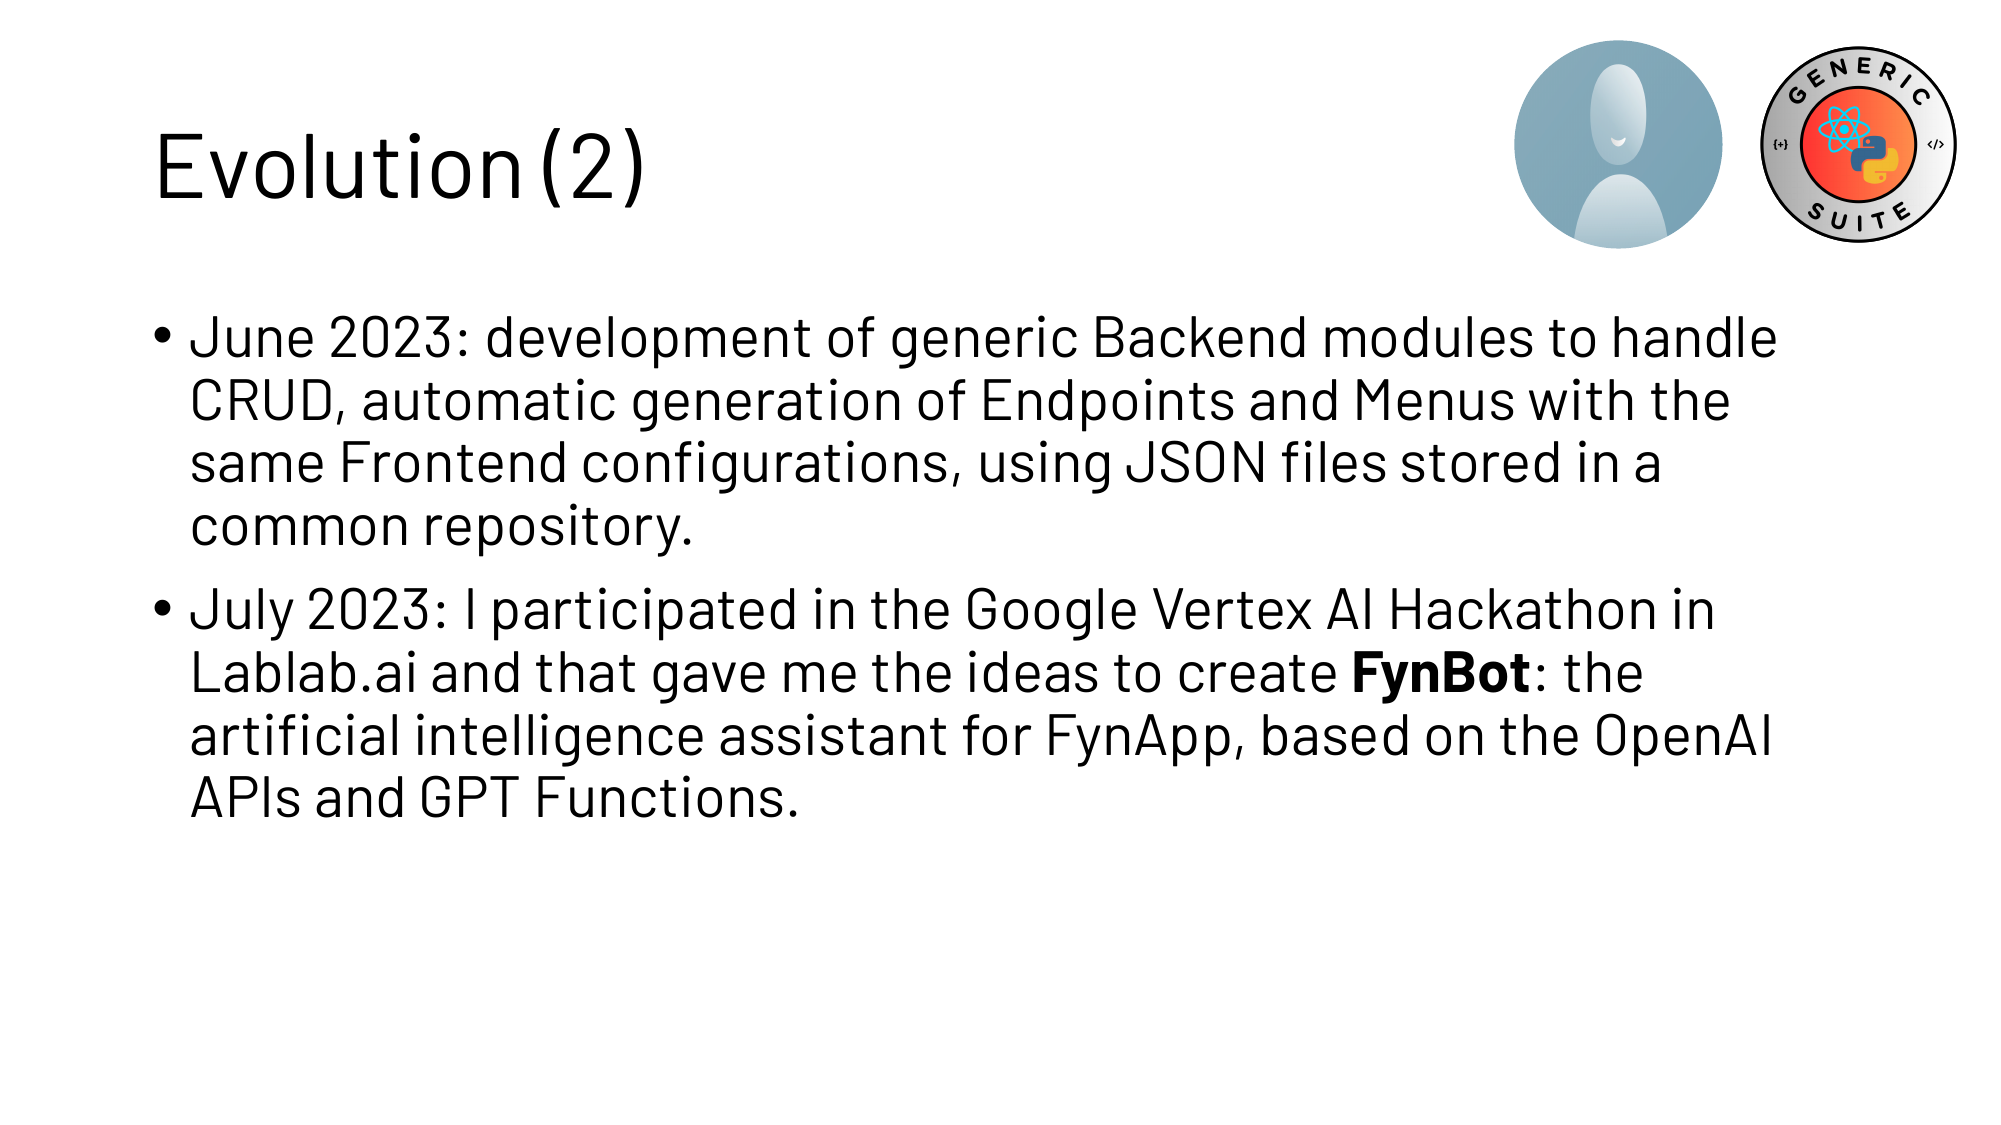

# Evolution (2)
June 2023: development of generic Backend modules to handle CRUD, automatic generation of Endpoints and Menus with the same Frontend configurations, using JSON files stored in a common repository.
July 2023: I participated in the Google Vertex AI Hackathon in Lablab.ai and that gave me the ideas to create FynBot: the artificial intelligence assistant for FynApp, based on the OpenAI APIs and GPT Functions.